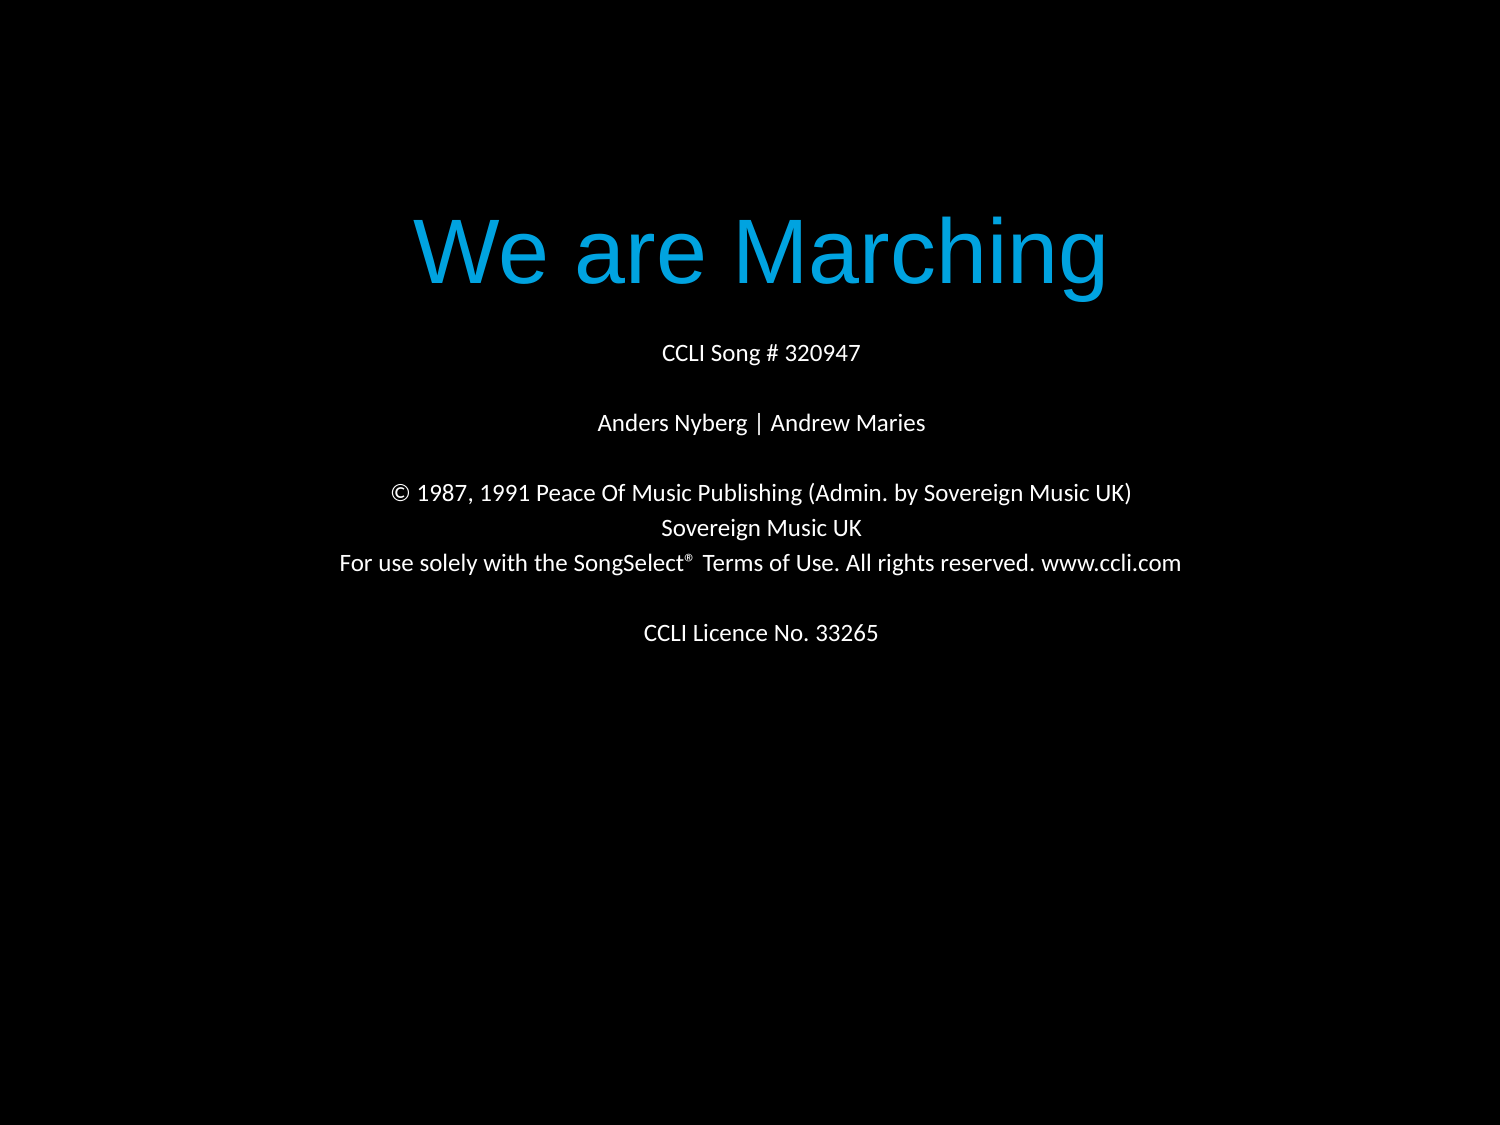

We are Marching
CCLI Song # 320947

Anders Nyberg | Andrew Maries

© 1987, 1991 Peace Of Music Publishing (Admin. by Sovereign Music UK)
Sovereign Music UK
For use solely with the SongSelect® Terms of Use. All rights reserved. www.ccli.com

CCLI Licence No. 33265